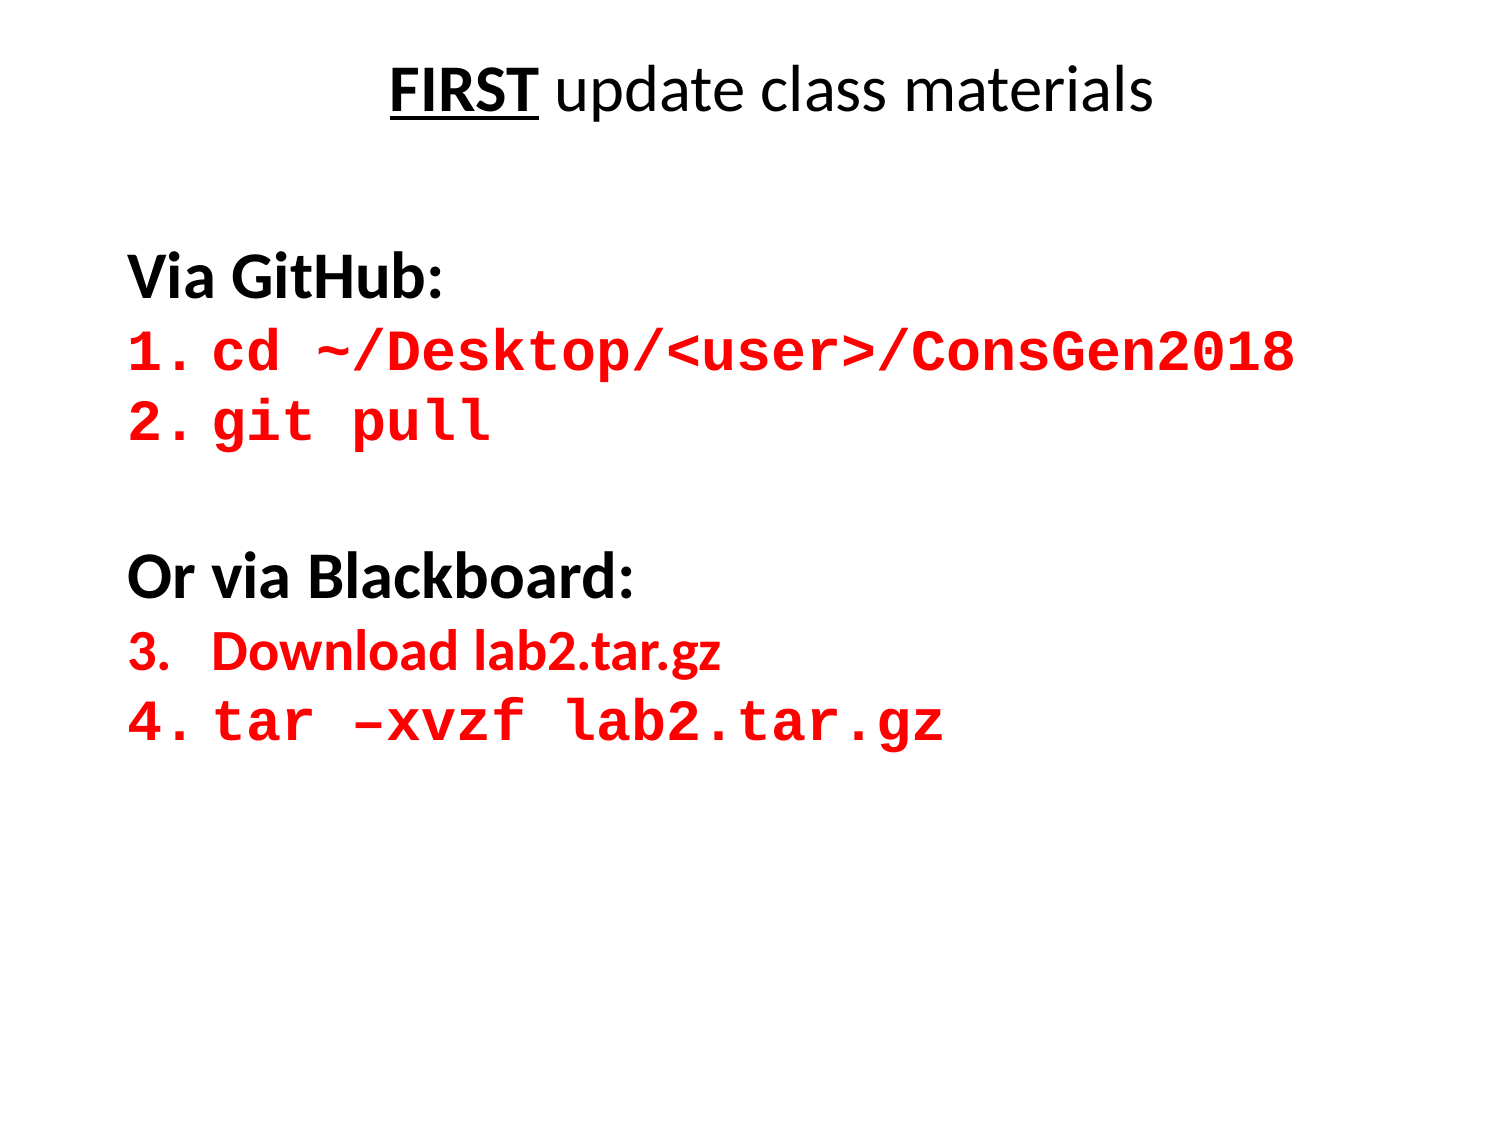

FIRST update class materials
Via GitHub:
cd ~/Desktop/<user>/ConsGen2018
git pull

Or via Blackboard:
Download lab2.tar.gz
tar –xvzf lab2.tar.gz